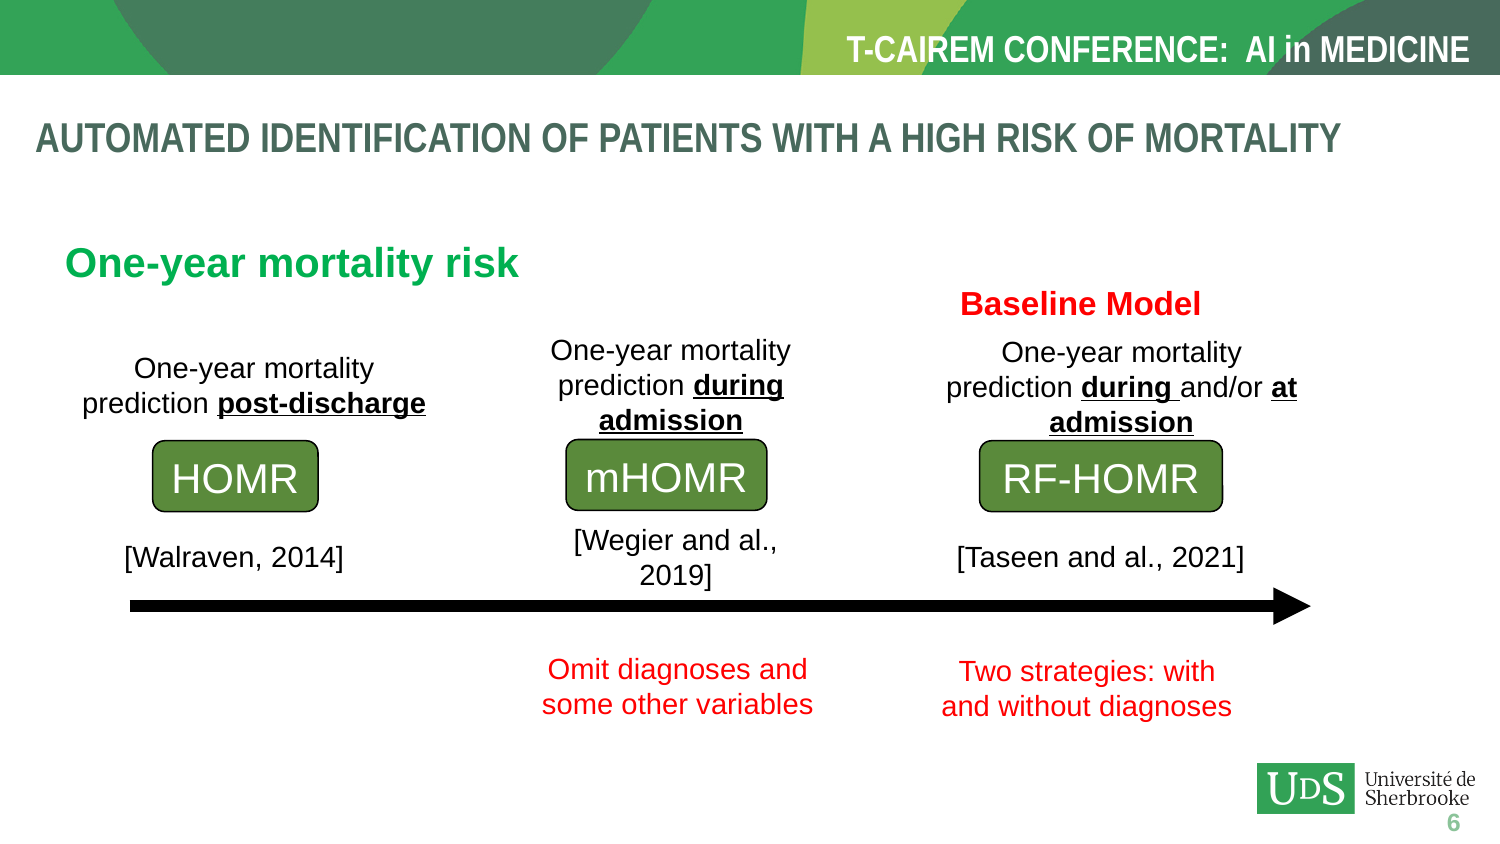

# Automated identification of patients with a high risk of mortality
One-year mortality risk
Baseline Model
One-year mortality prediction post-discharge
One-year mortality prediction during admission
One-year mortality prediction during and/or at admission
mHOMR
HOMR
RF-HOMR
[Taseen and al., 2021]
[Walraven, 2014]
[Wegier and al., 2019]
Omit diagnoses and some other variables
Two strategies: with and without diagnoses
6